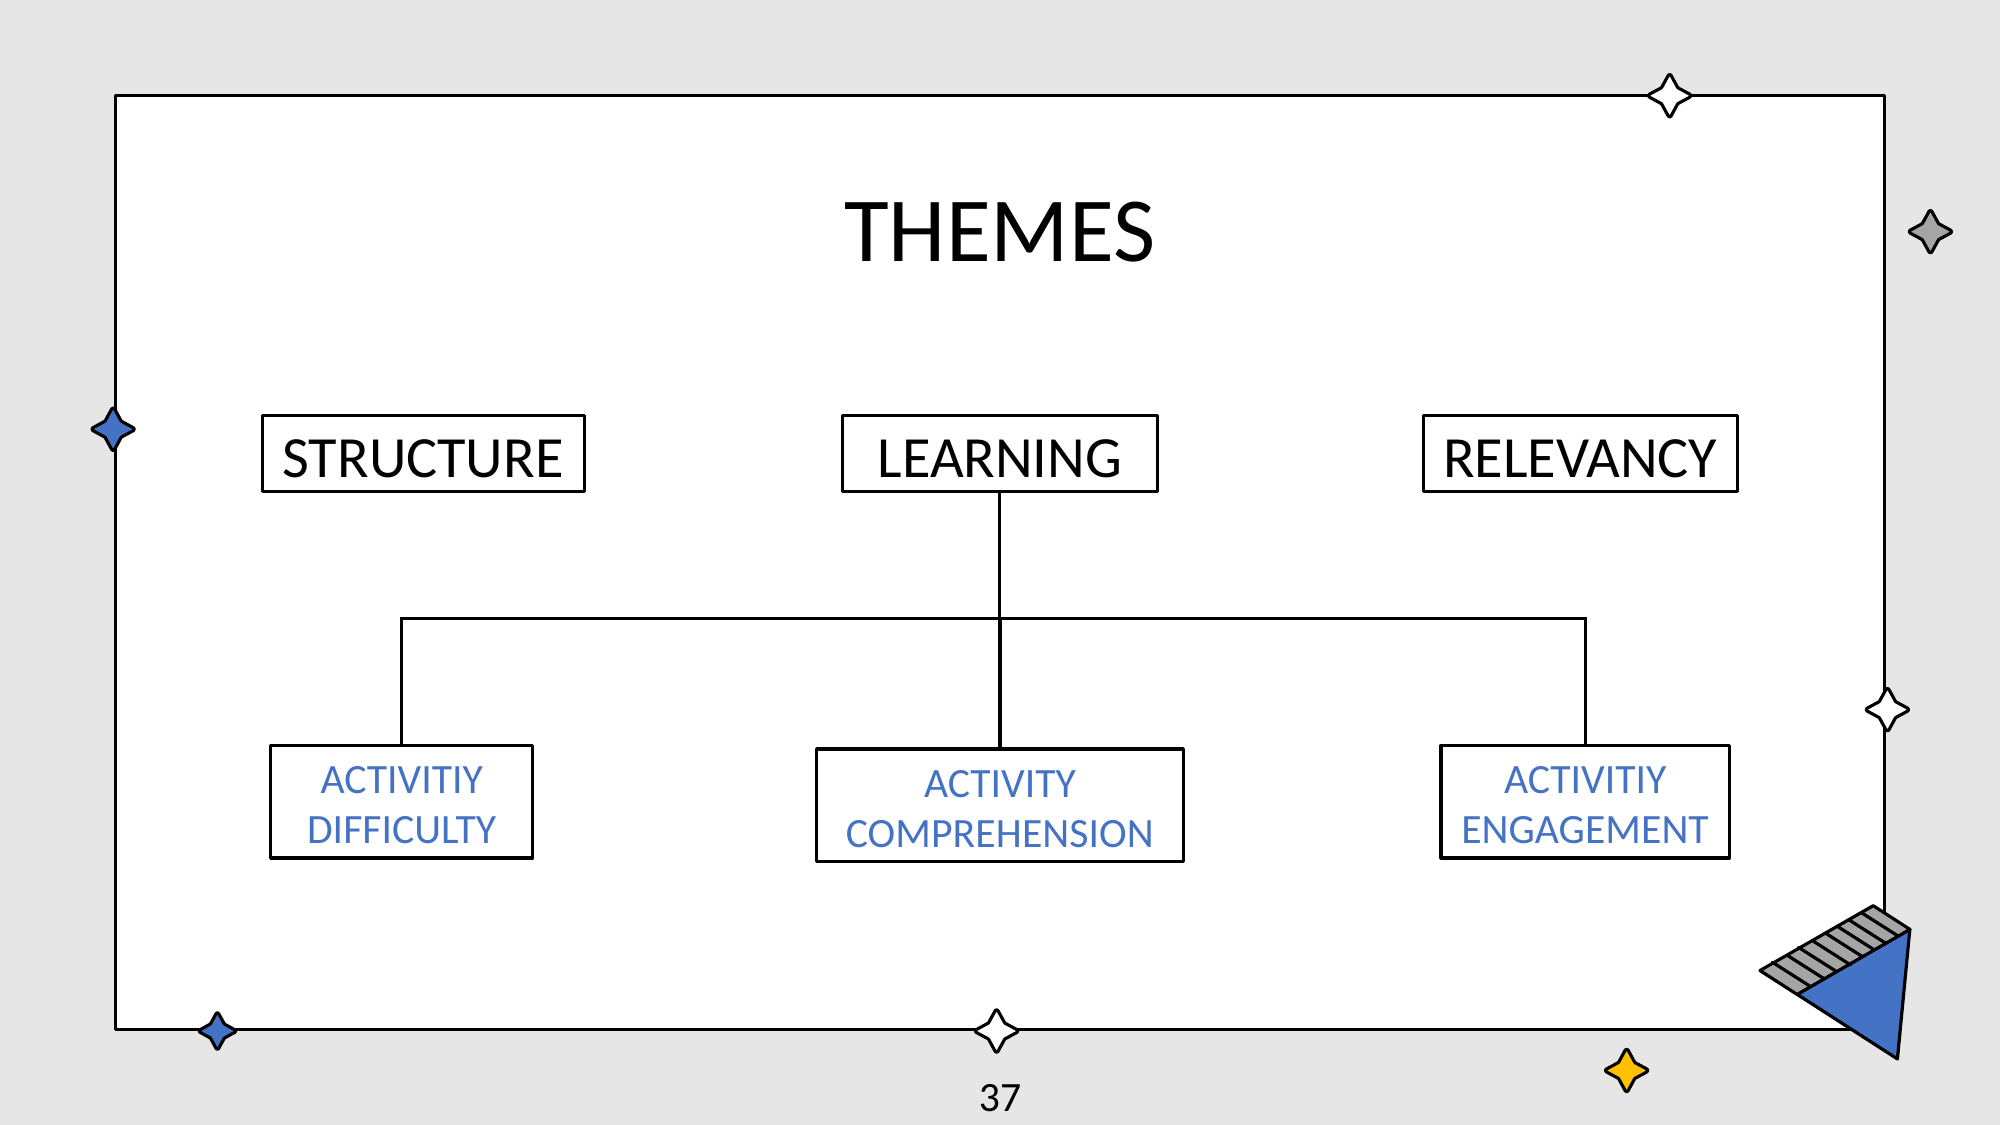

THEMES
STRUCTURE
LEARNING
RELEVANCY
ACTIVITIY DIFFICULTY
ACTIVITIY ENGAGEMENT
ACTIVITY COMPREHENSION
37